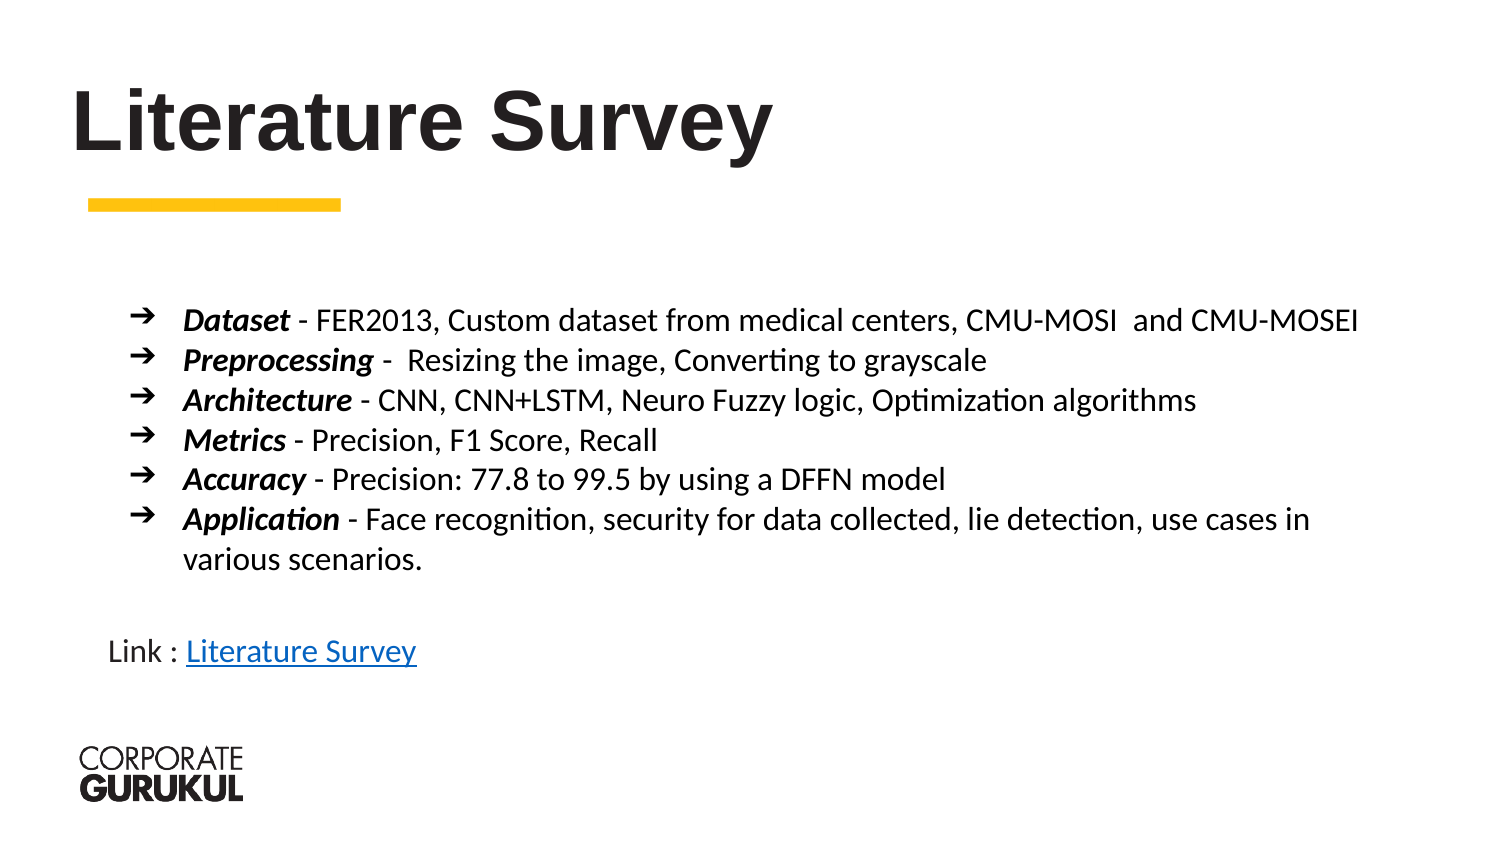

Literature Survey
Dataset - FER2013, Custom dataset from medical centers, CMU-MOSI  and CMU-MOSEI
Preprocessing -  Resizing the image, Converting to grayscale
Architecture - CNN, CNN+LSTM, Neuro Fuzzy logic, Optimization algorithms
Metrics - Precision, F1 Score, Recall
Accuracy - Precision: 77.8 to 99.5 by using a DFFN model
Application - Face recognition, security for data collected, lie detection, use cases in various scenarios.

Link : Literature Survey